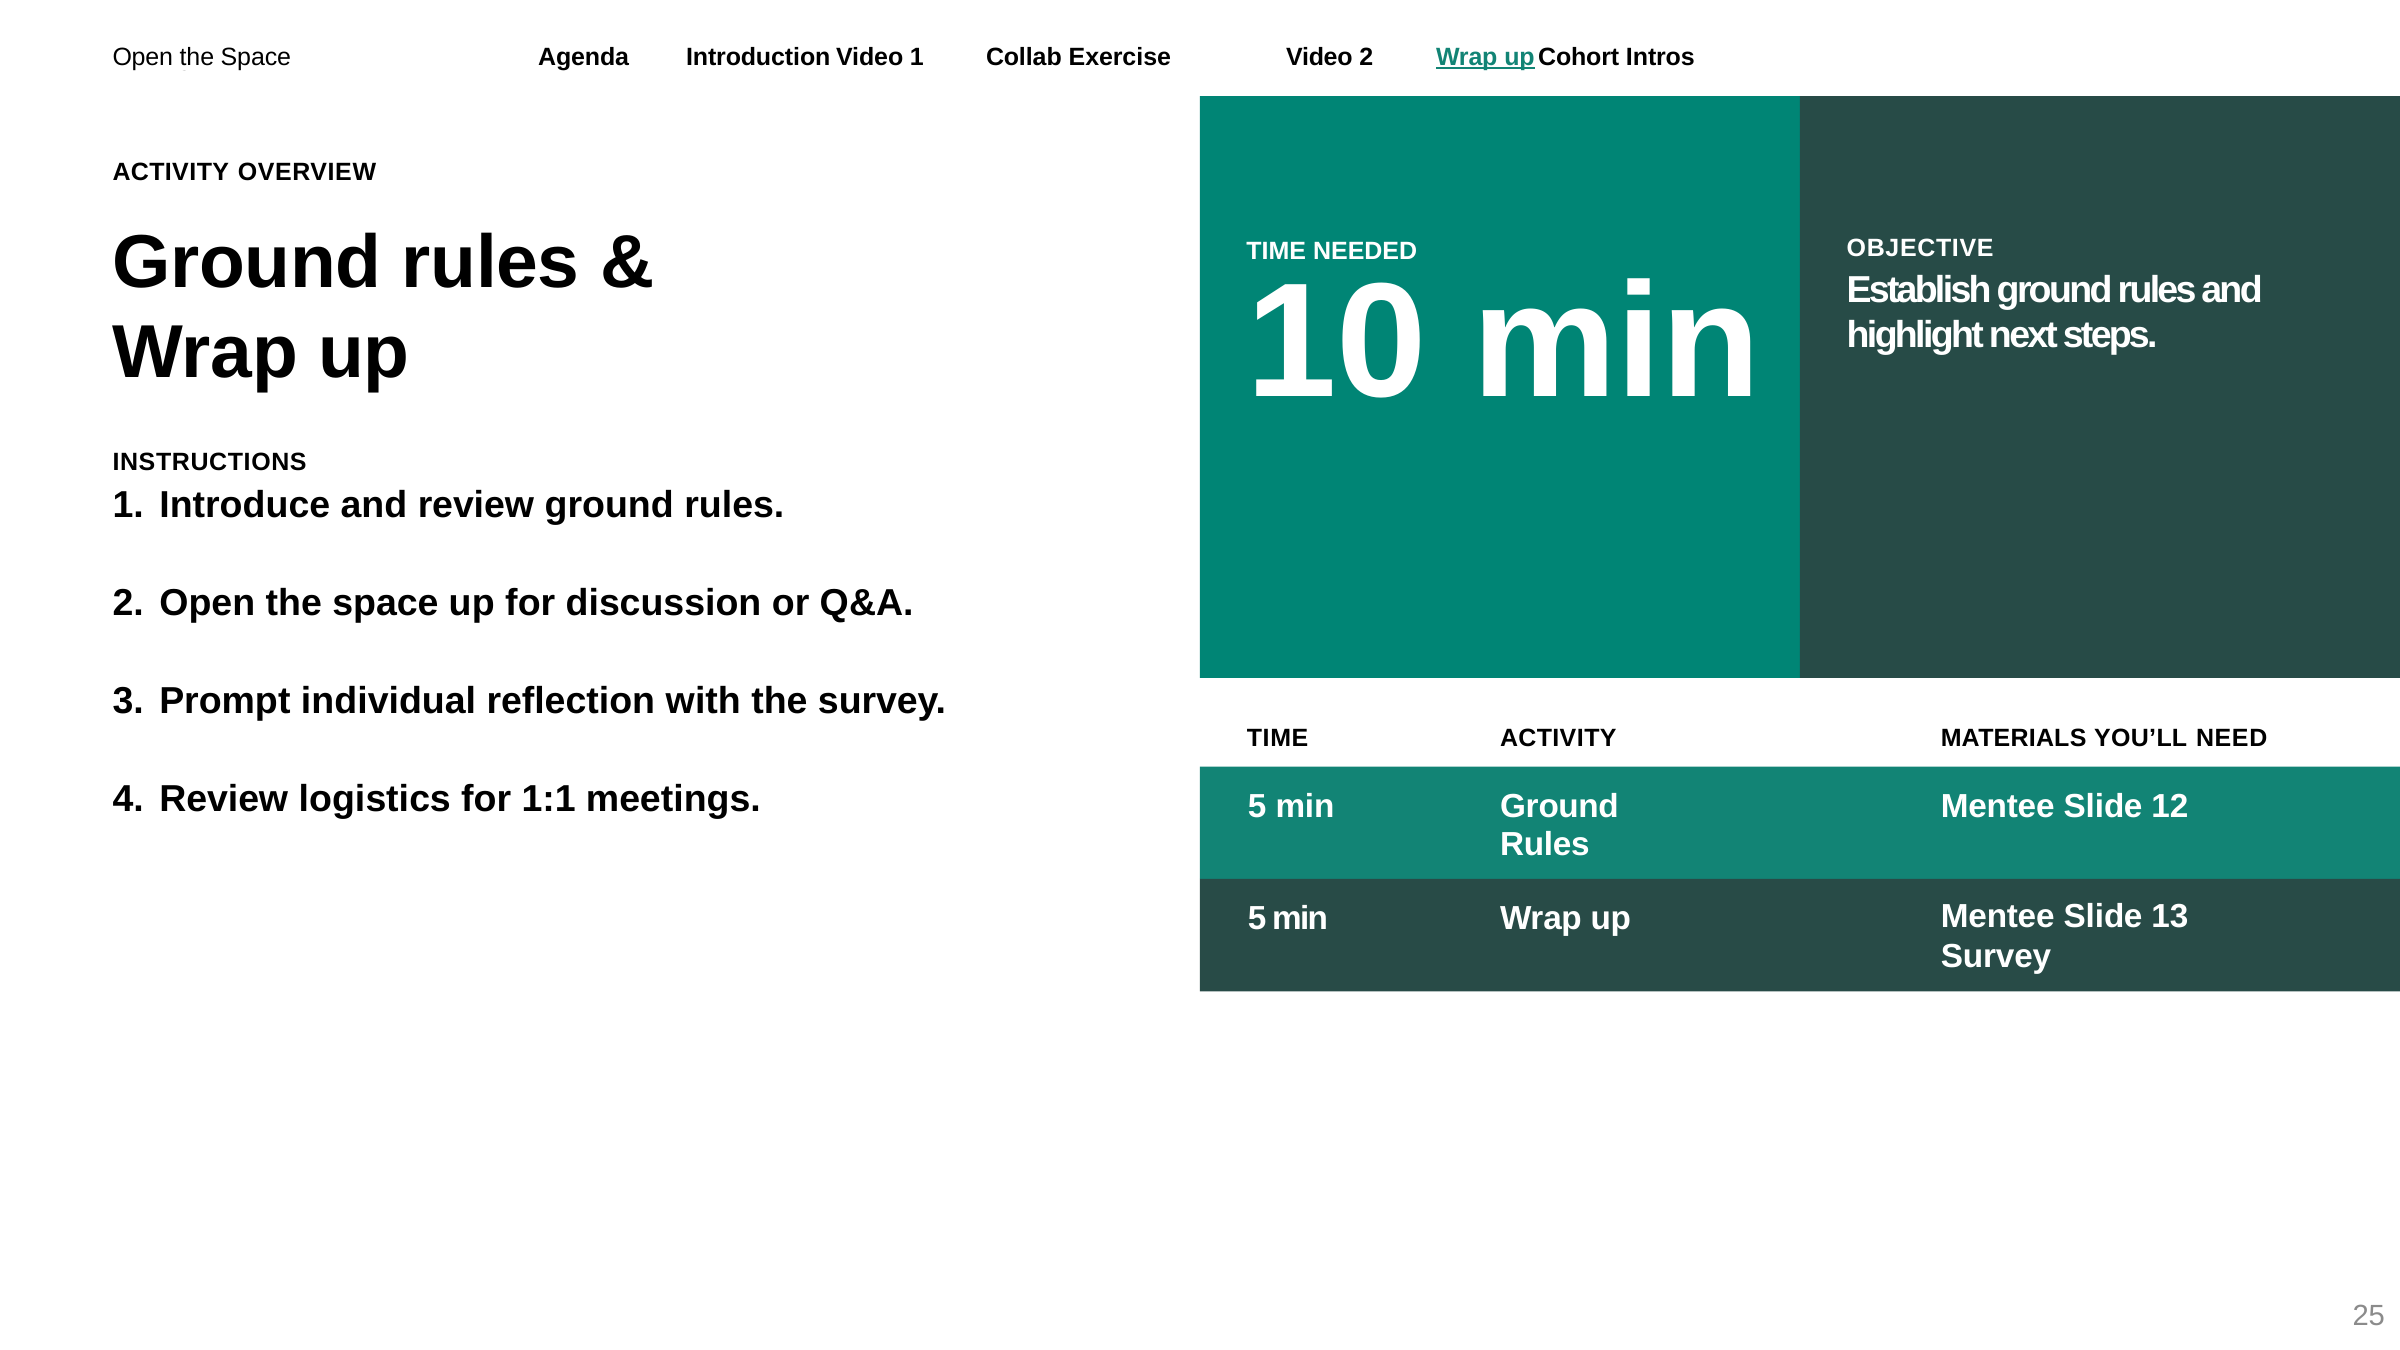

Open the Space
Cohort Intros

OBJECTIVE
Establish ground rules and highlight next steps.
ACTIVITY OVERVIEW

Ground rules &
Wrap up
INSTRUCTIONS
Introduce and review ground rules.

Open the space up for discussion or Q&A.

Prompt individual reflection with the survey.

Review logistics for 1:1 meetings.

10 min
TIME NEEDED
TIME
ACTIVITY
MATERIALS YOU’LL NEED

5 min
Ground Rules
Mentee Slide 12

Mentee Slide 13
Survey
5 min
Wrap up
25